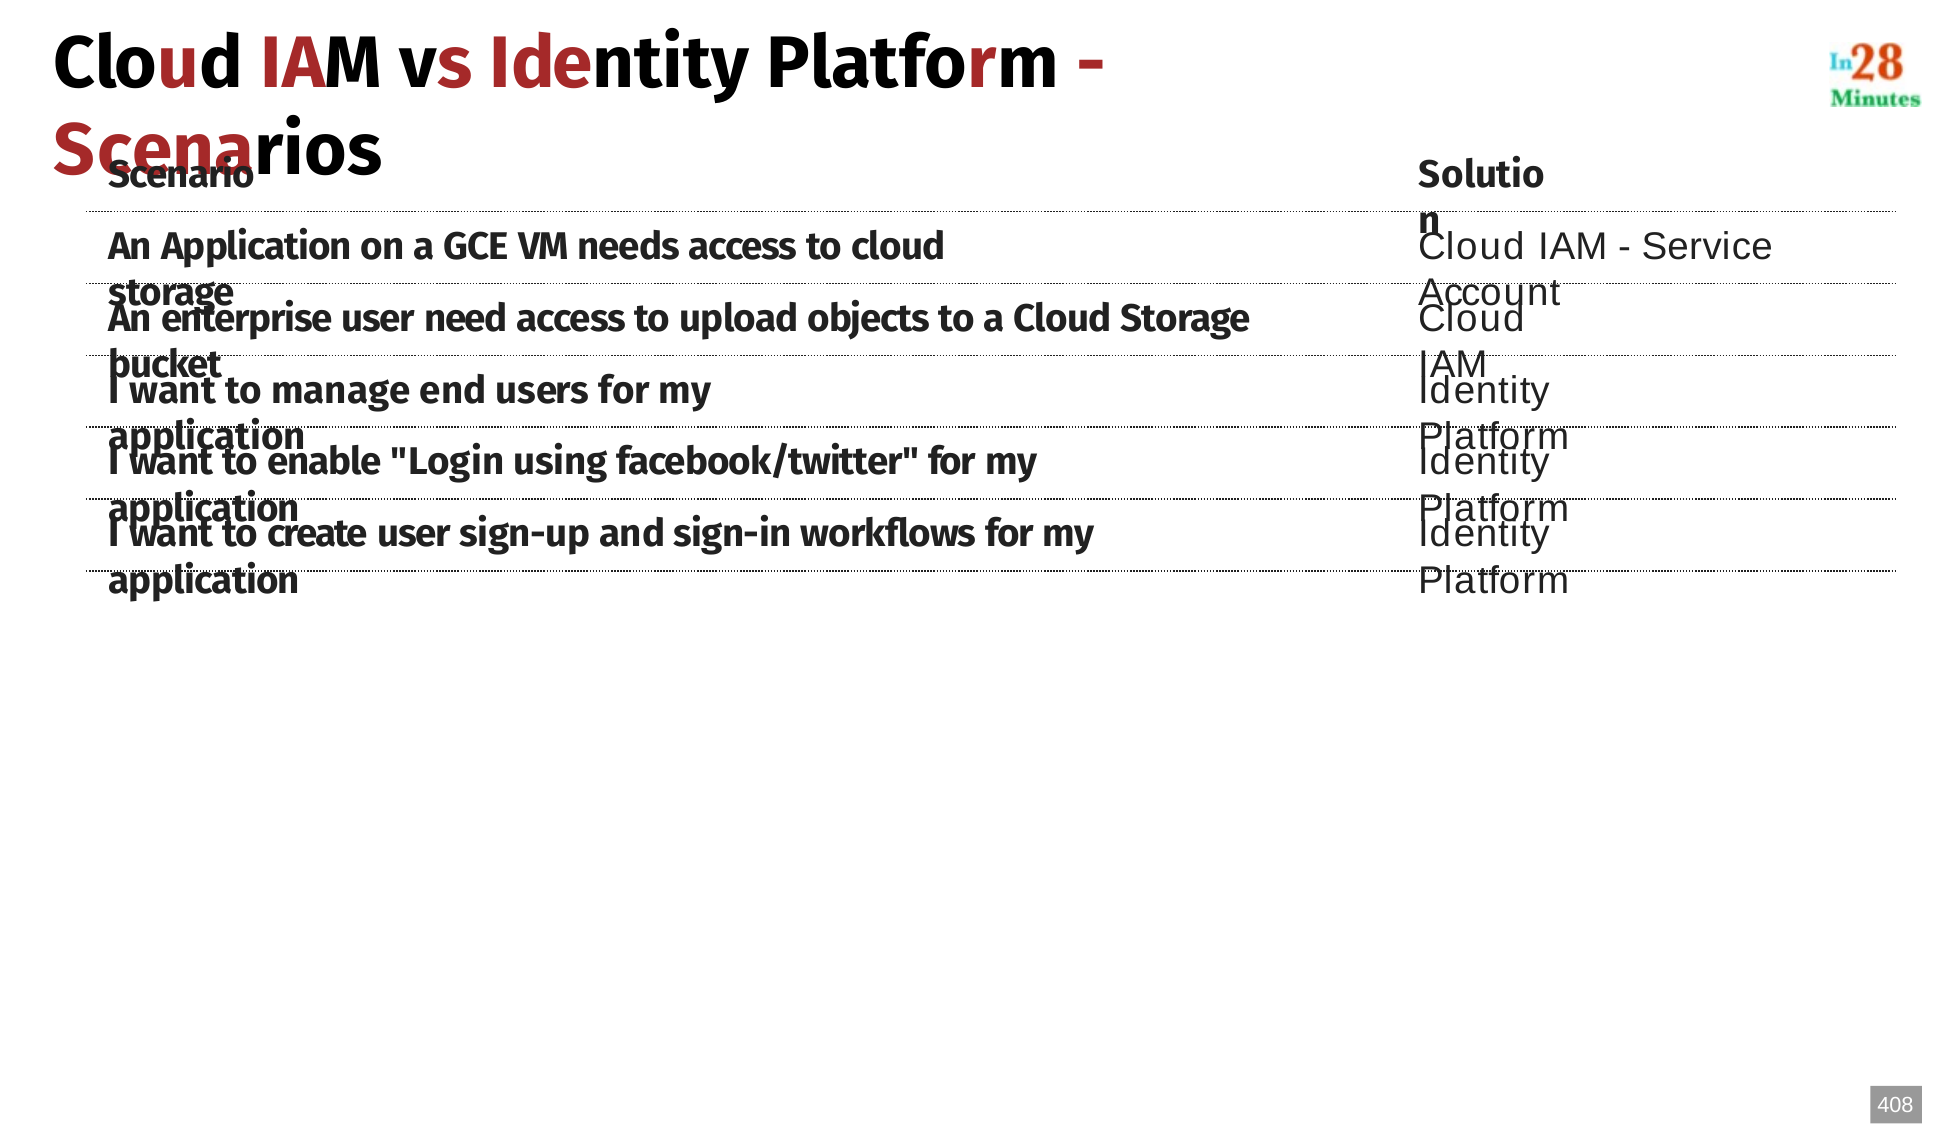

# Cloud IAM vs Identity Platform - Scenarios
Scenario
Solution

An Application on a GCE VM needs access to cloud storage
Cloud IAM - Service Account

An enterprise user need access to upload objects to a Cloud Storage bucket
Cloud IAM

I want to manage end users for my application
Identity Platform

I want to enable "Login using facebook/twitter" for my application
Identity Platform

I want to create user sign-up and sign-in workflows for my application
Identity Platform

408